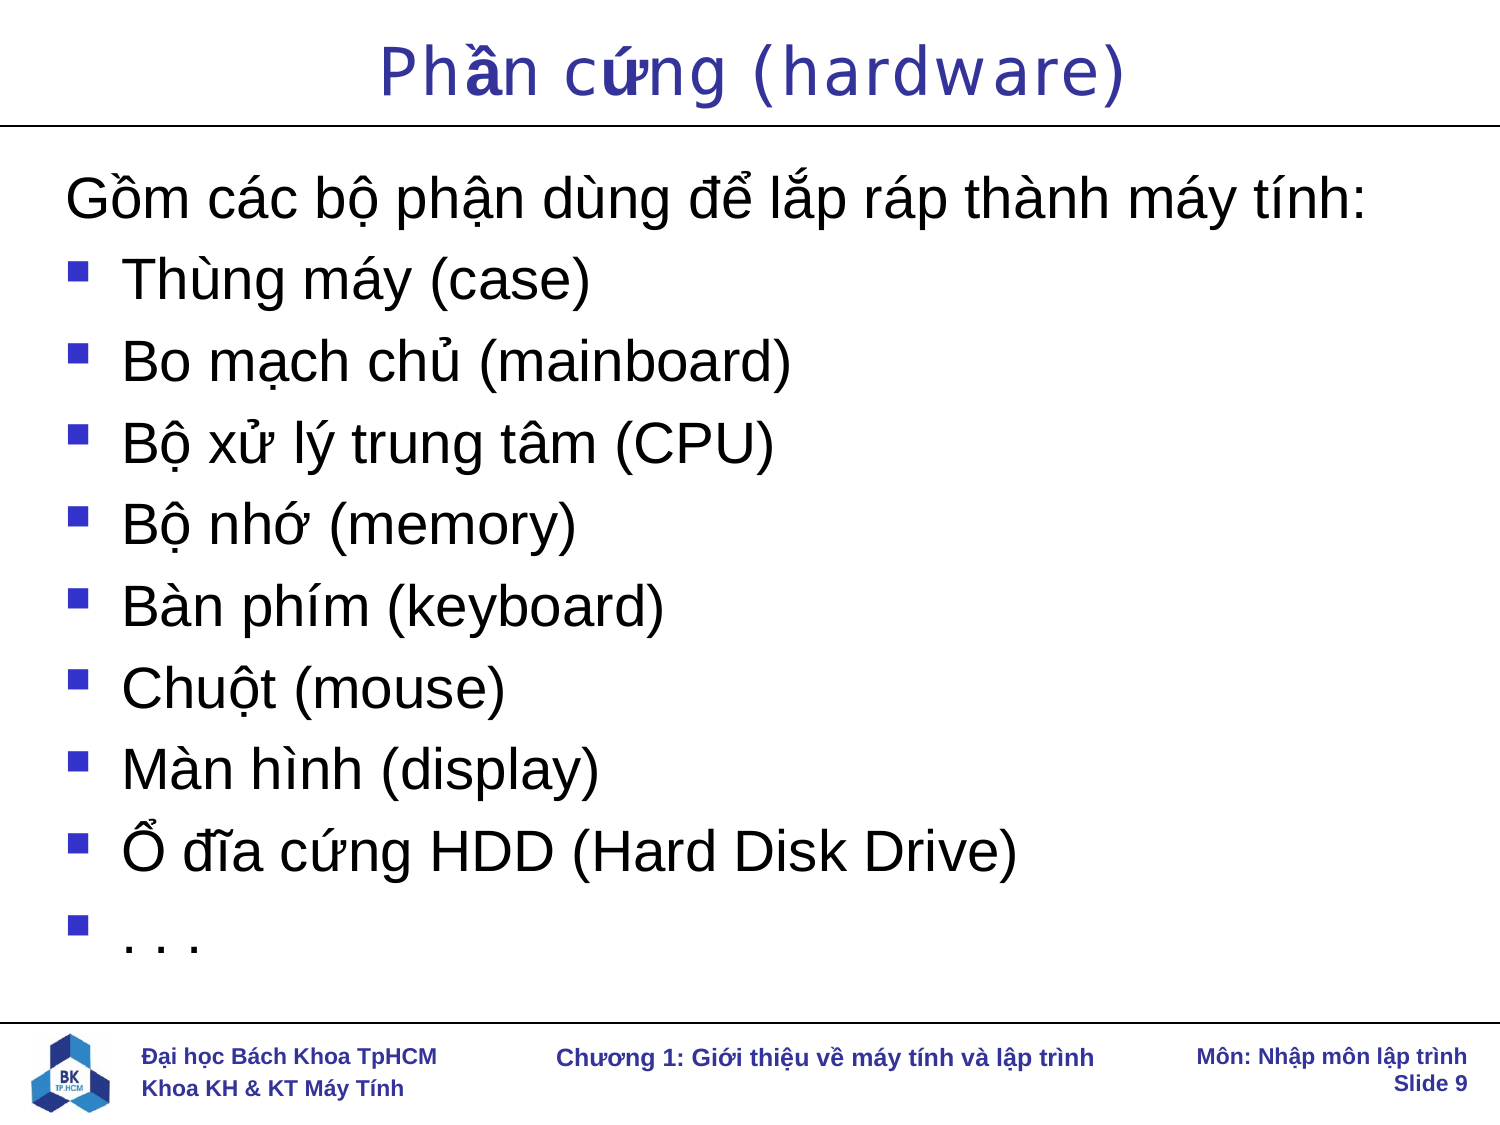

# Phần cứng (hardware)
Gồm các bộ phận dùng để lắp ráp thành máy tính:
Thùng máy (case)
Bo mạch chủ (mainboard)
Bộ xử lý trung tâm (CPU)
Bộ nhớ (memory)
Bàn phím (keyboard)
Chuột (mouse)
Màn hình (display)
Ổ đĩa cứng HDD (Hard Disk Drive)
. . .